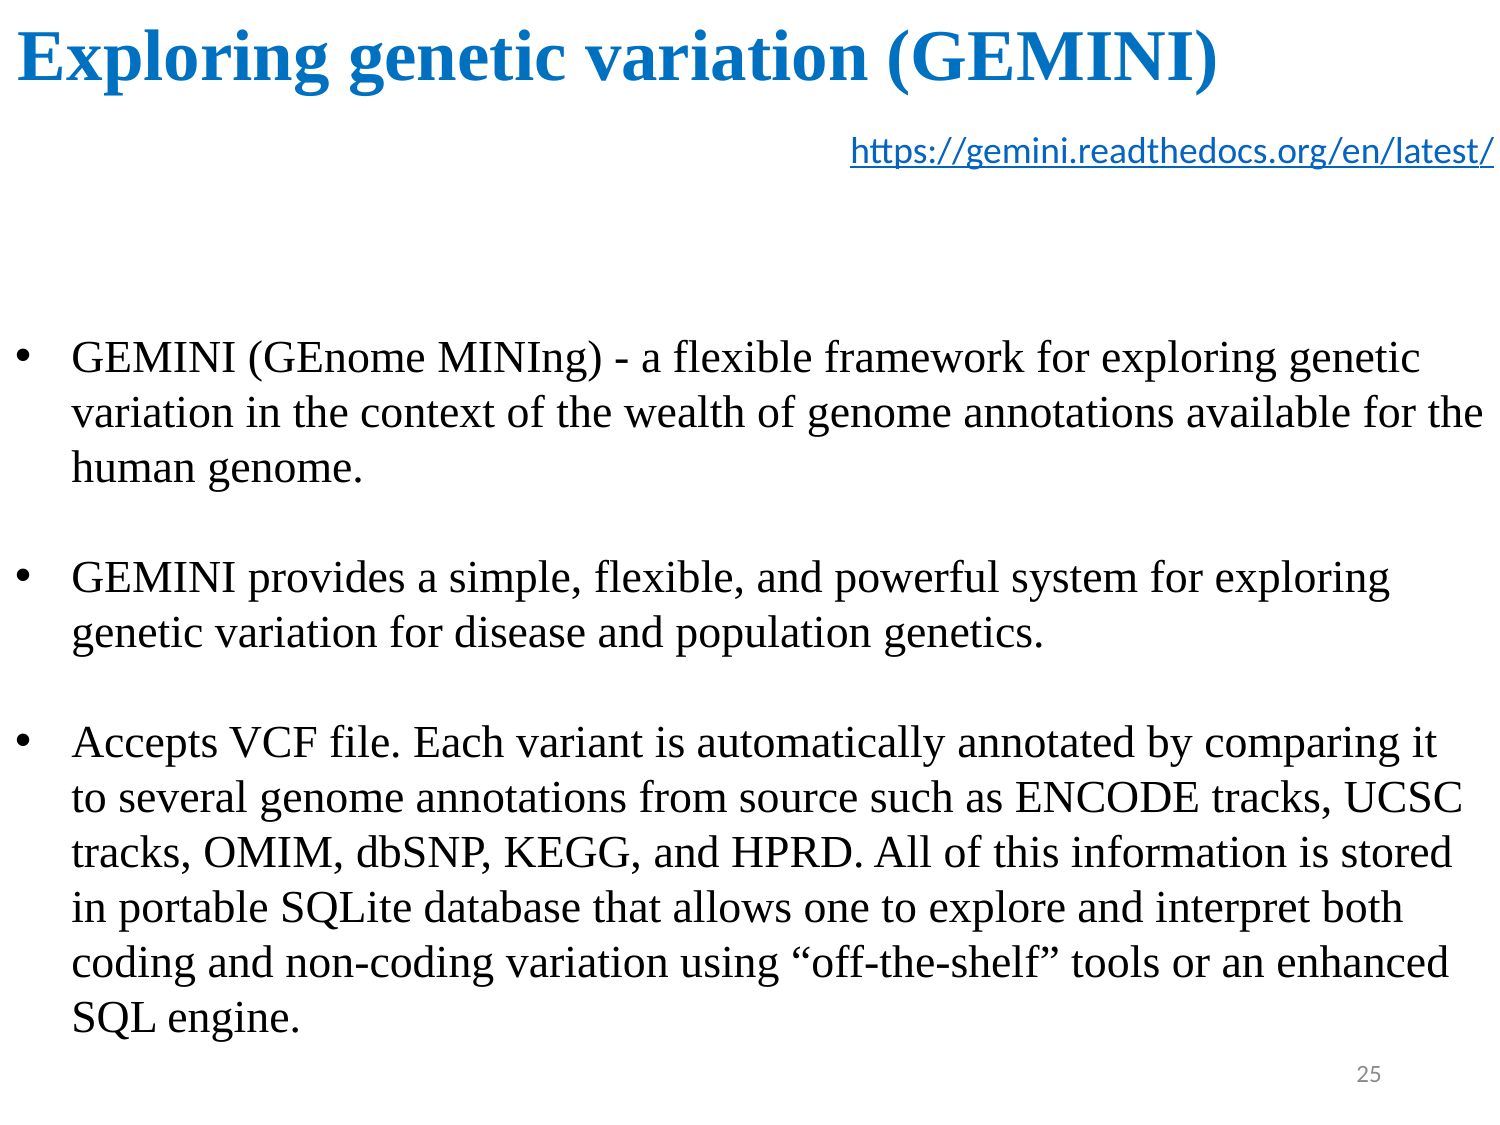

Exploring genetic variation (GEMINI)
https://gemini.readthedocs.org/en/latest/
GEMINI (GEnome MINIng) - a flexible framework for exploring genetic variation in the context of the wealth of genome annotations available for the human genome.

GEMINI provides a simple, flexible, and powerful system for exploring genetic variation for disease and population genetics.

Accepts VCF file. Each variant is automatically annotated by comparing it to several genome annotations from source such as ENCODE tracks, UCSC tracks, OMIM, dbSNP, KEGG, and HPRD. All of this information is stored in portable SQLite database that allows one to explore and interpret both coding and non-coding variation using “off-the-shelf” tools or an enhanced SQL engine.
25